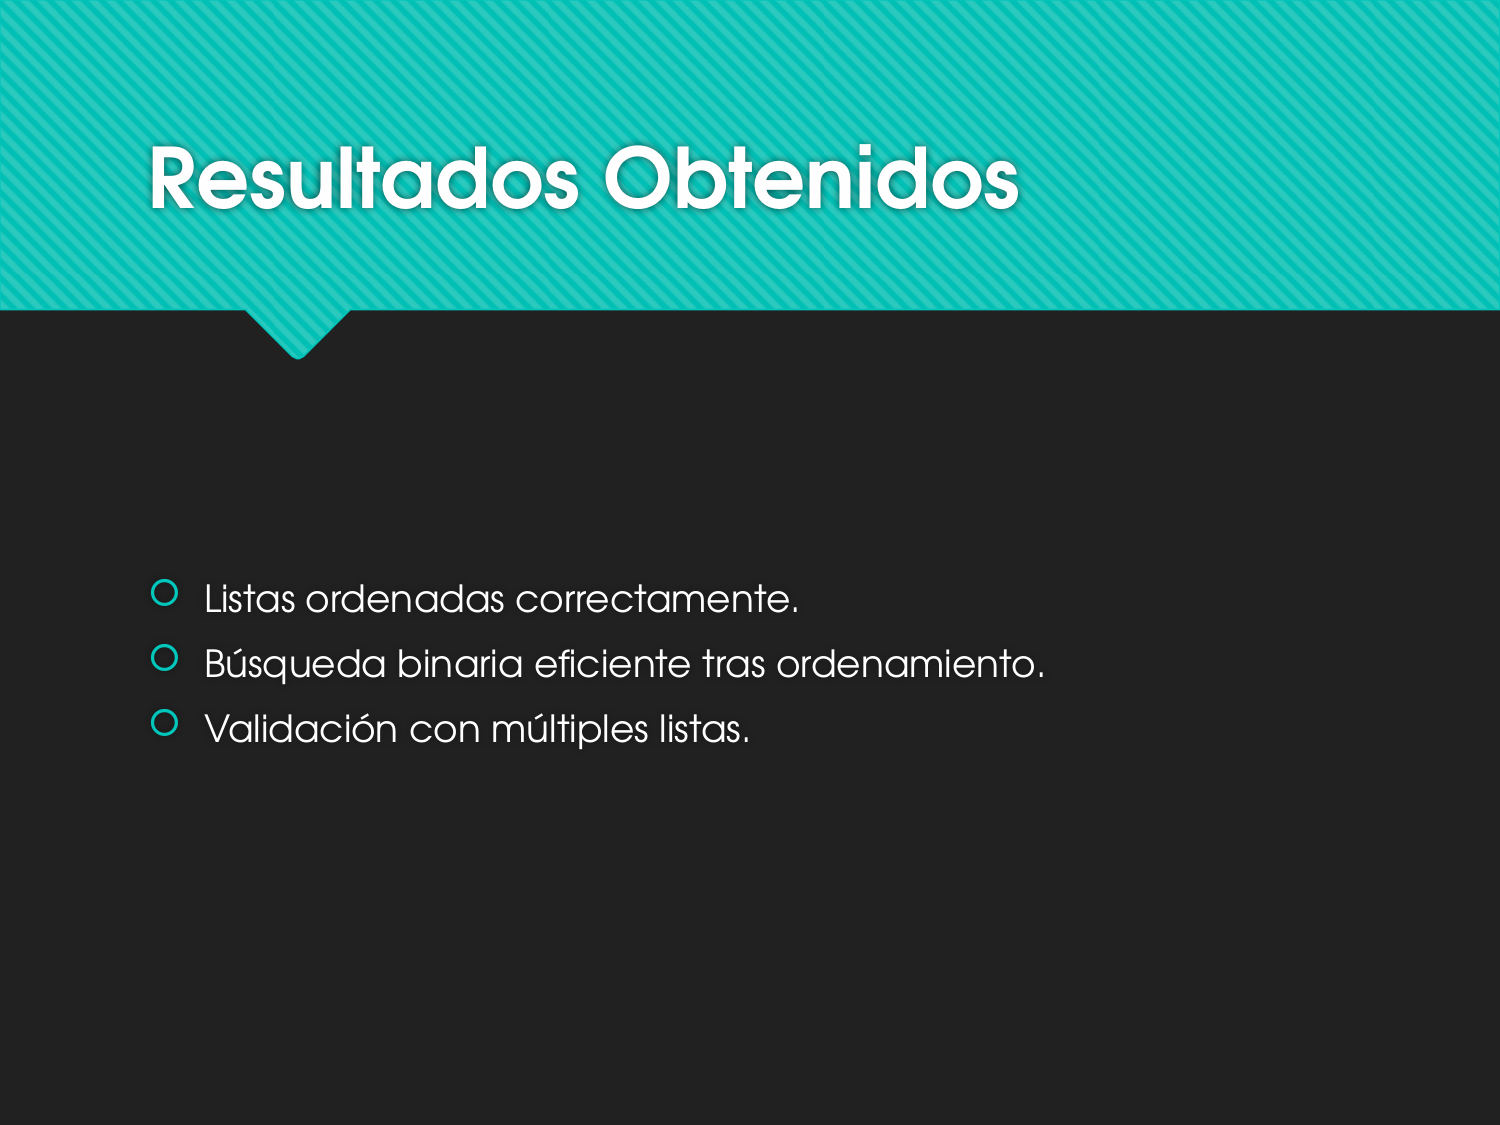

# Resultados Obtenidos
Listas ordenadas correctamente.
Búsqueda binaria eficiente tras ordenamiento.
Validación con múltiples listas.